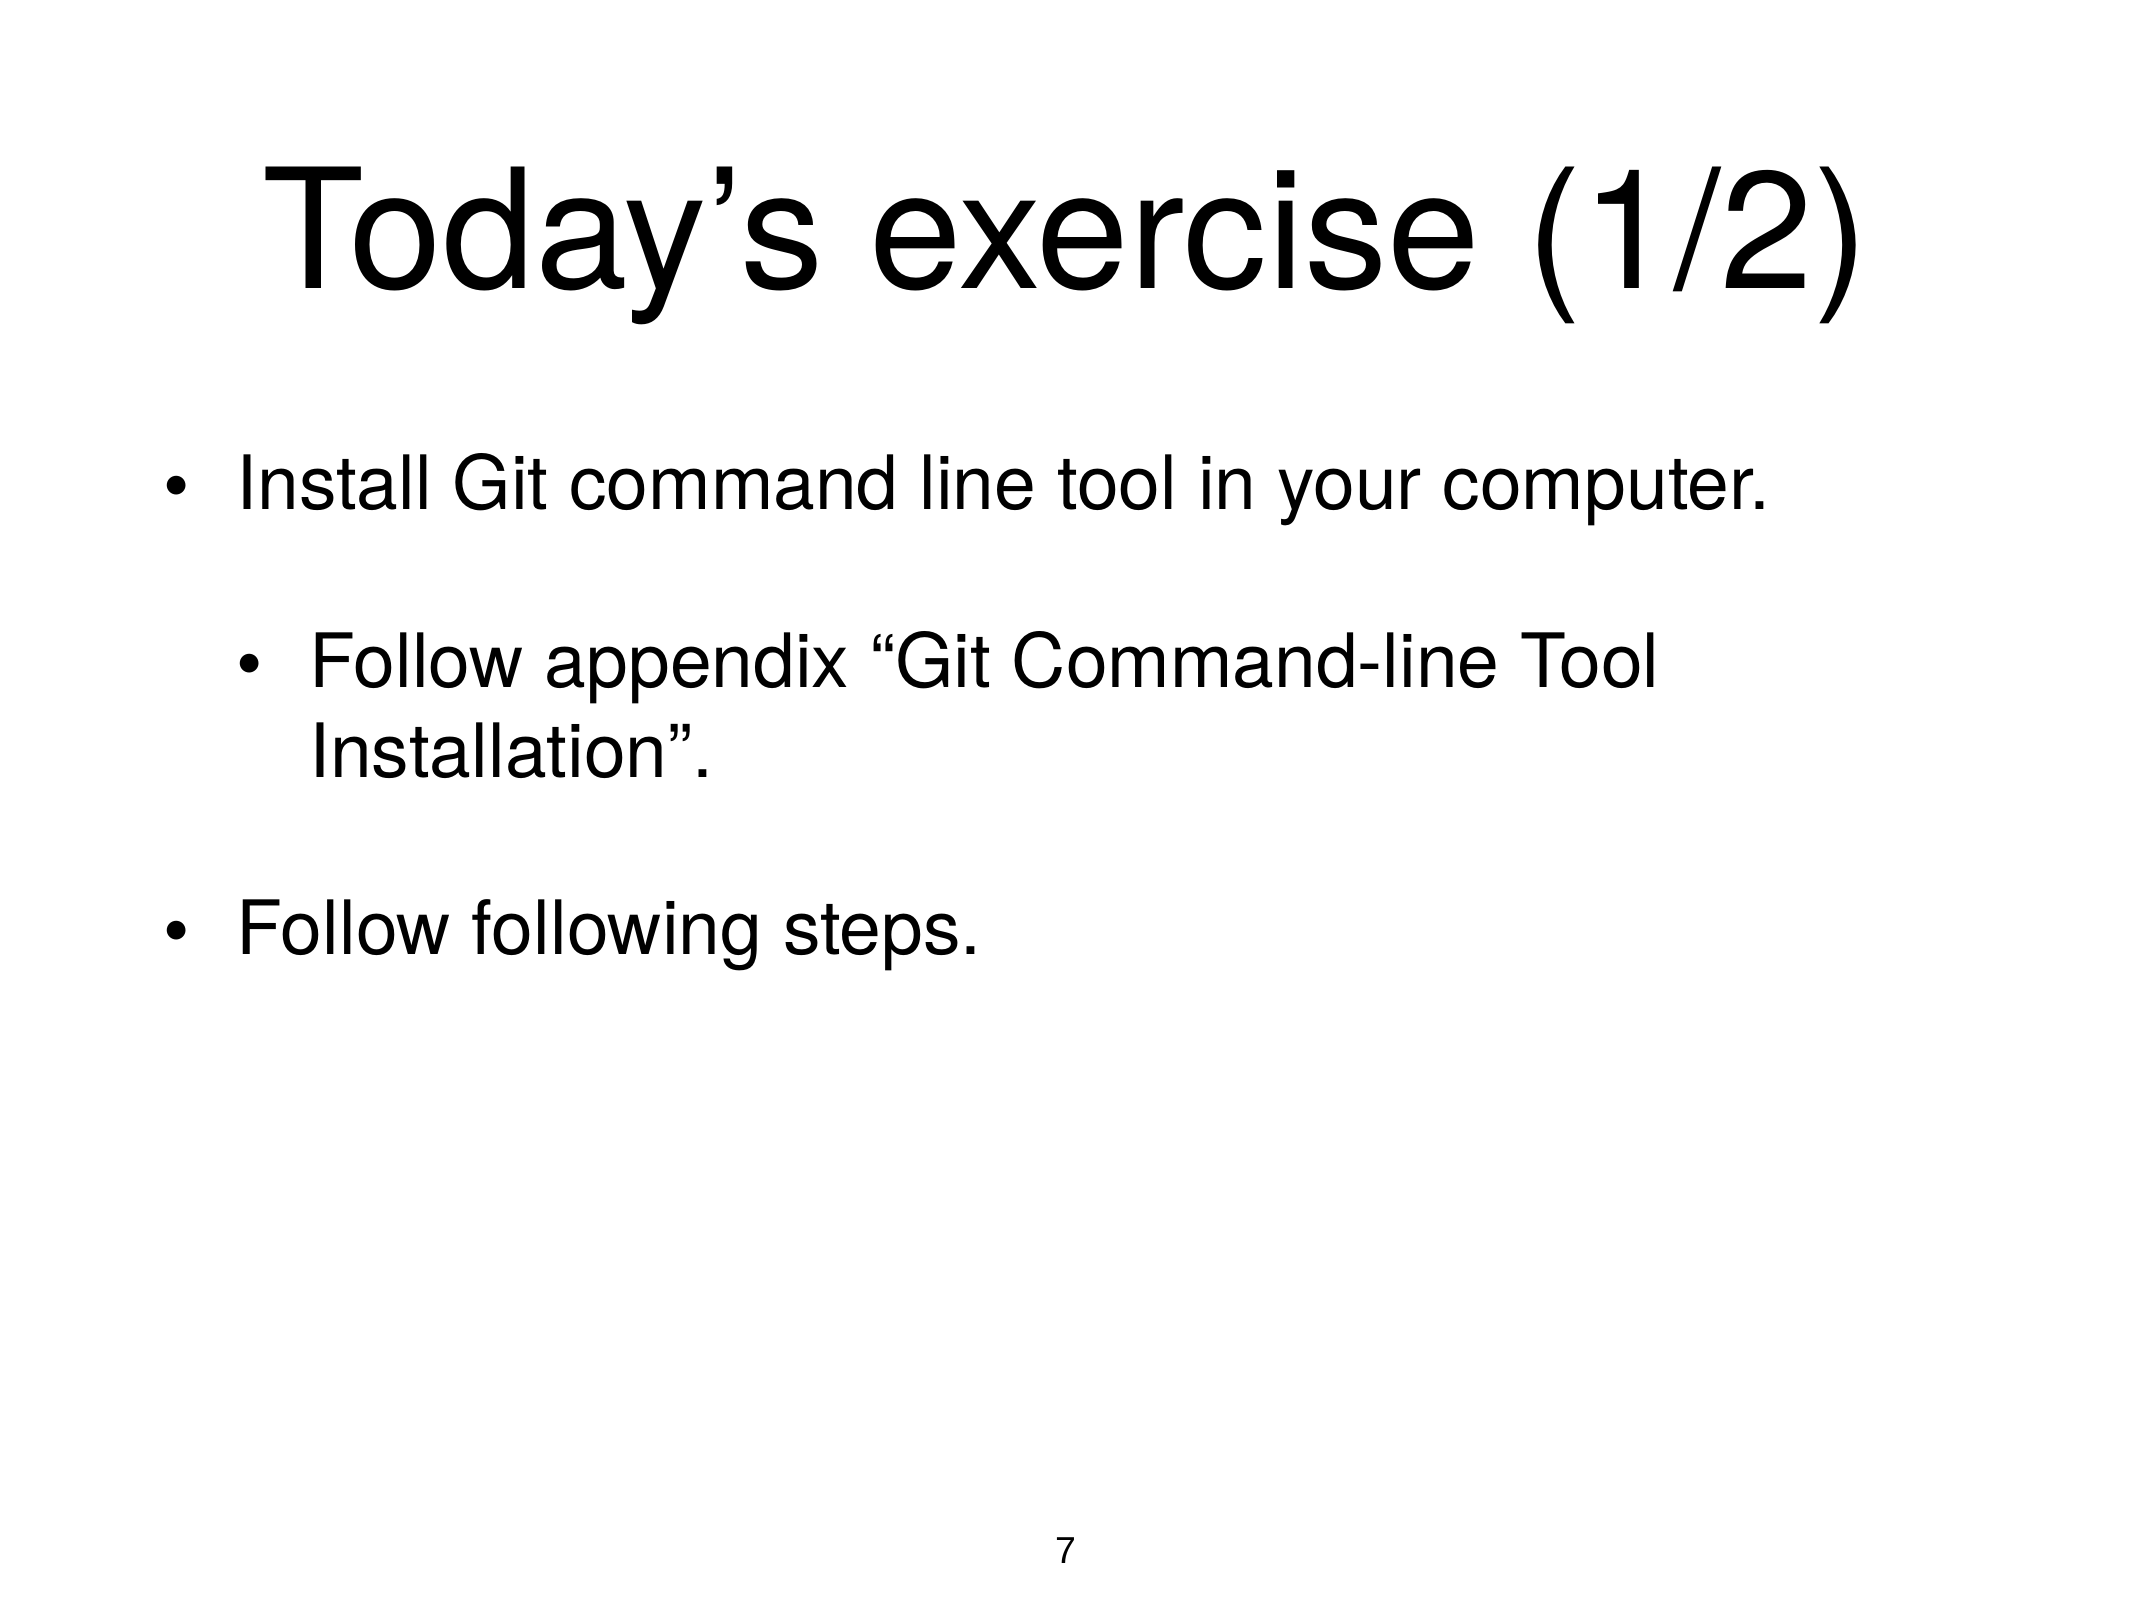

Today’s exercise (1/2)
Install Git command line tool in your computer.
Follow appendix “Git Command-line Tool Installation”.
Follow following steps.
7